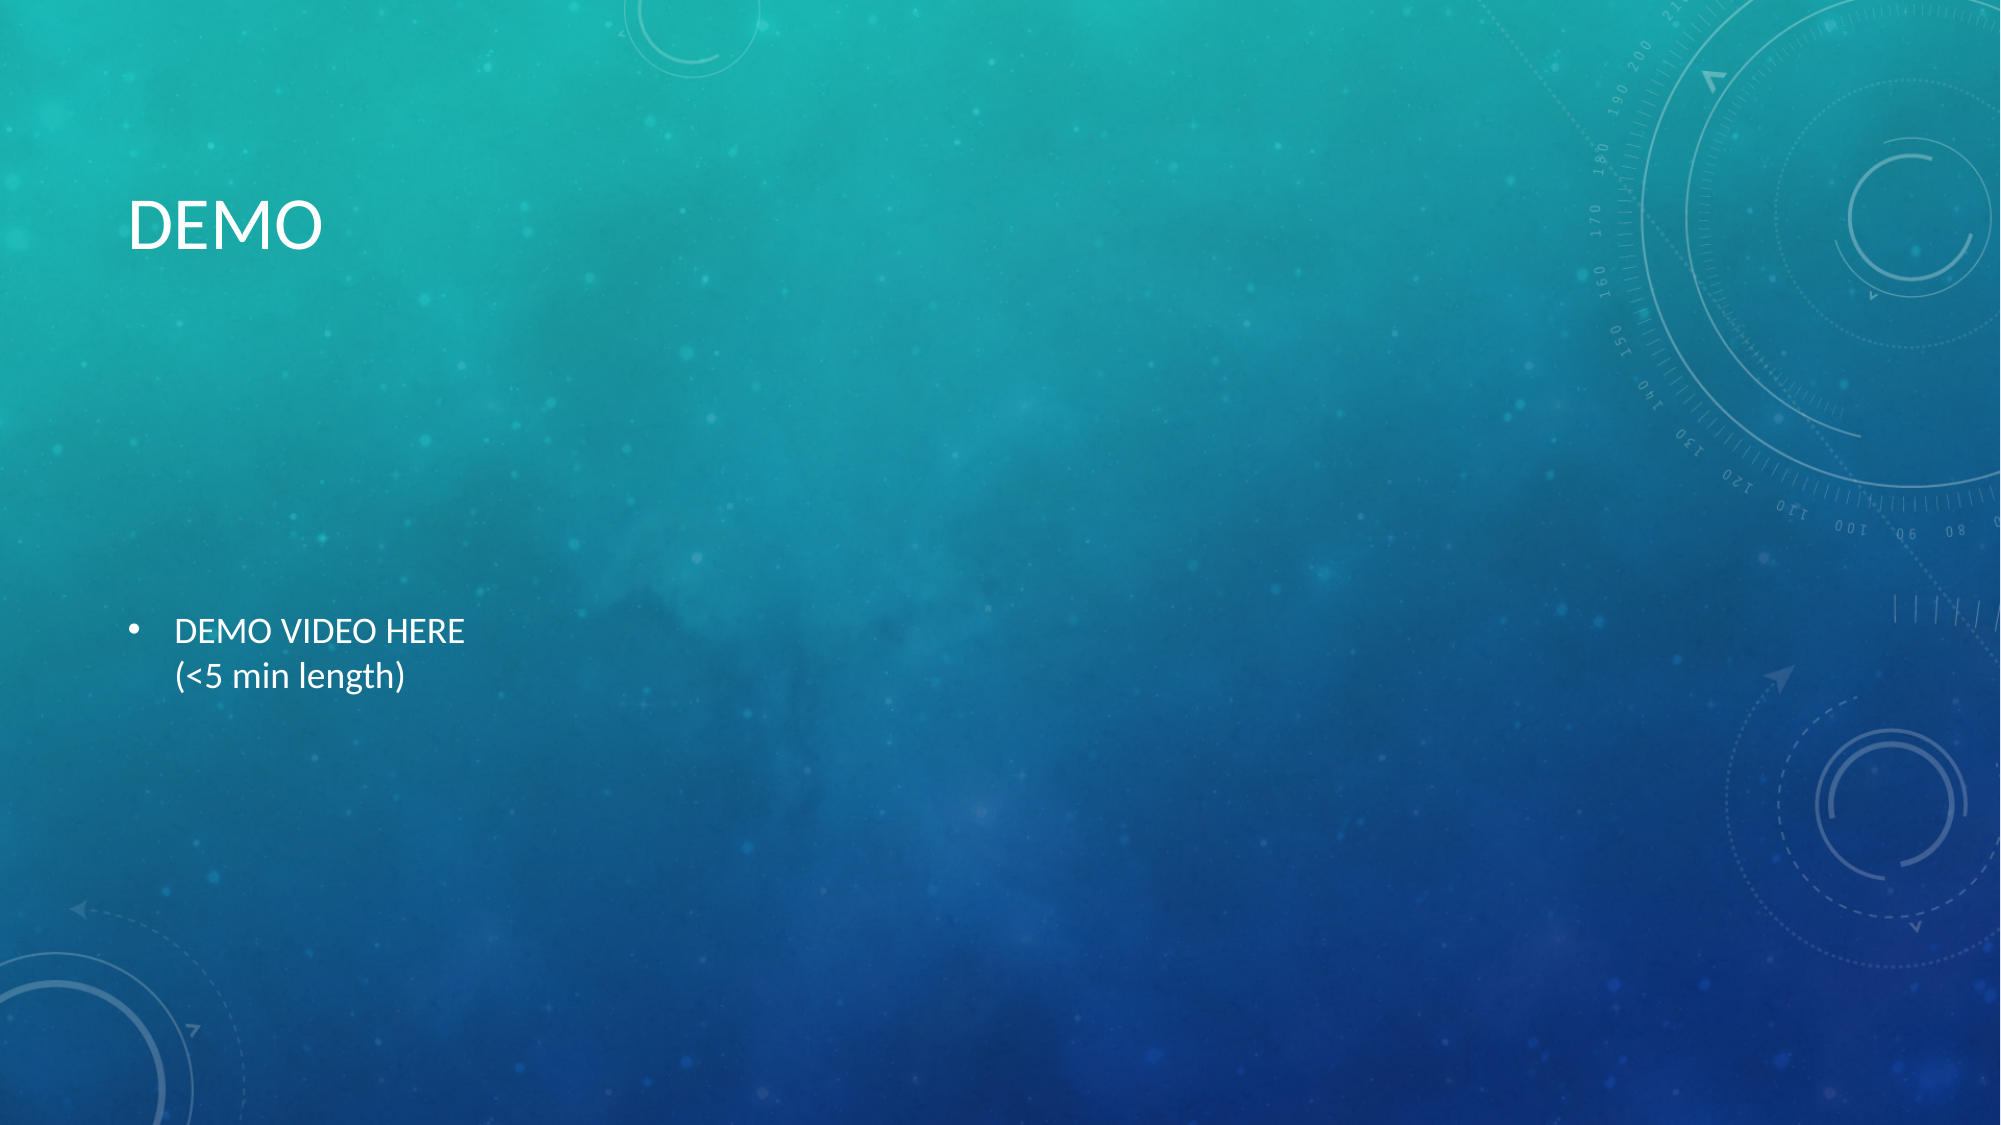

# demo
DEMO VIDEO HERE
(<5 min length)